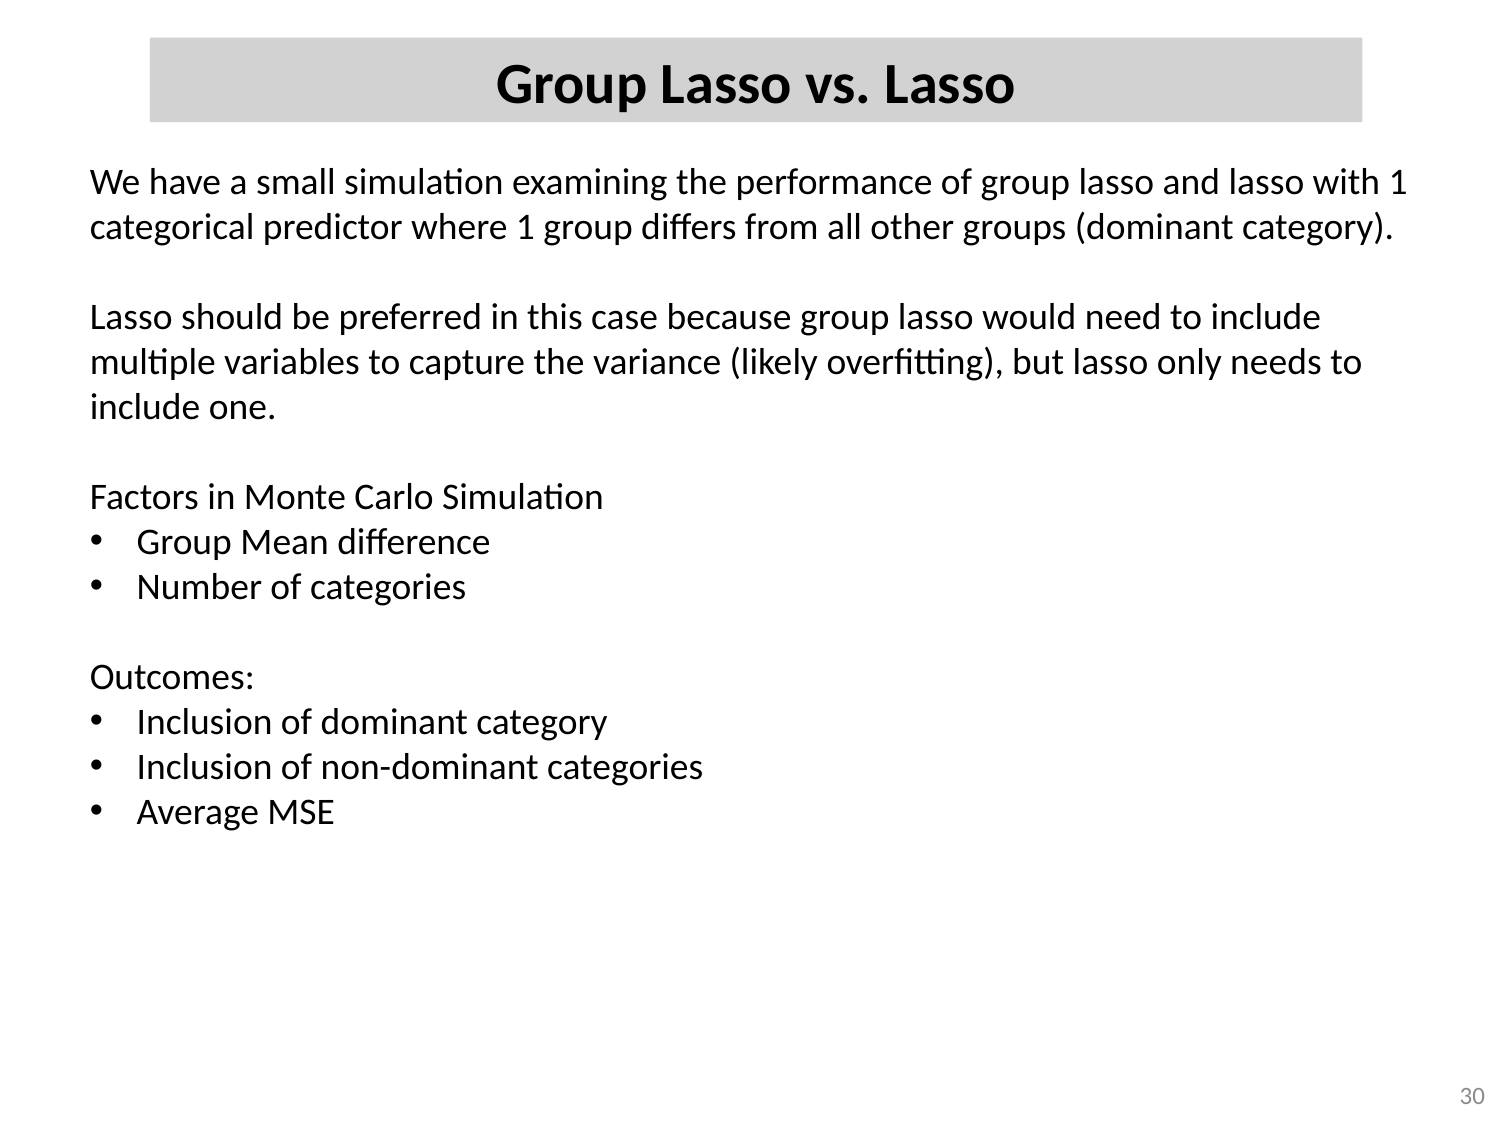

Group Lasso vs. Lasso
We have a small simulation examining the performance of group lasso and lasso with 1 categorical predictor where 1 group differs from all other groups (dominant category).

Lasso should be preferred in this case because group lasso would need to include multiple variables to capture the variance (likely overfitting), but lasso only needs to include one.

Factors in Monte Carlo Simulation
Group Mean difference
Number of categories

Outcomes:
Inclusion of dominant category
Inclusion of non-dominant categories
Average MSE

30